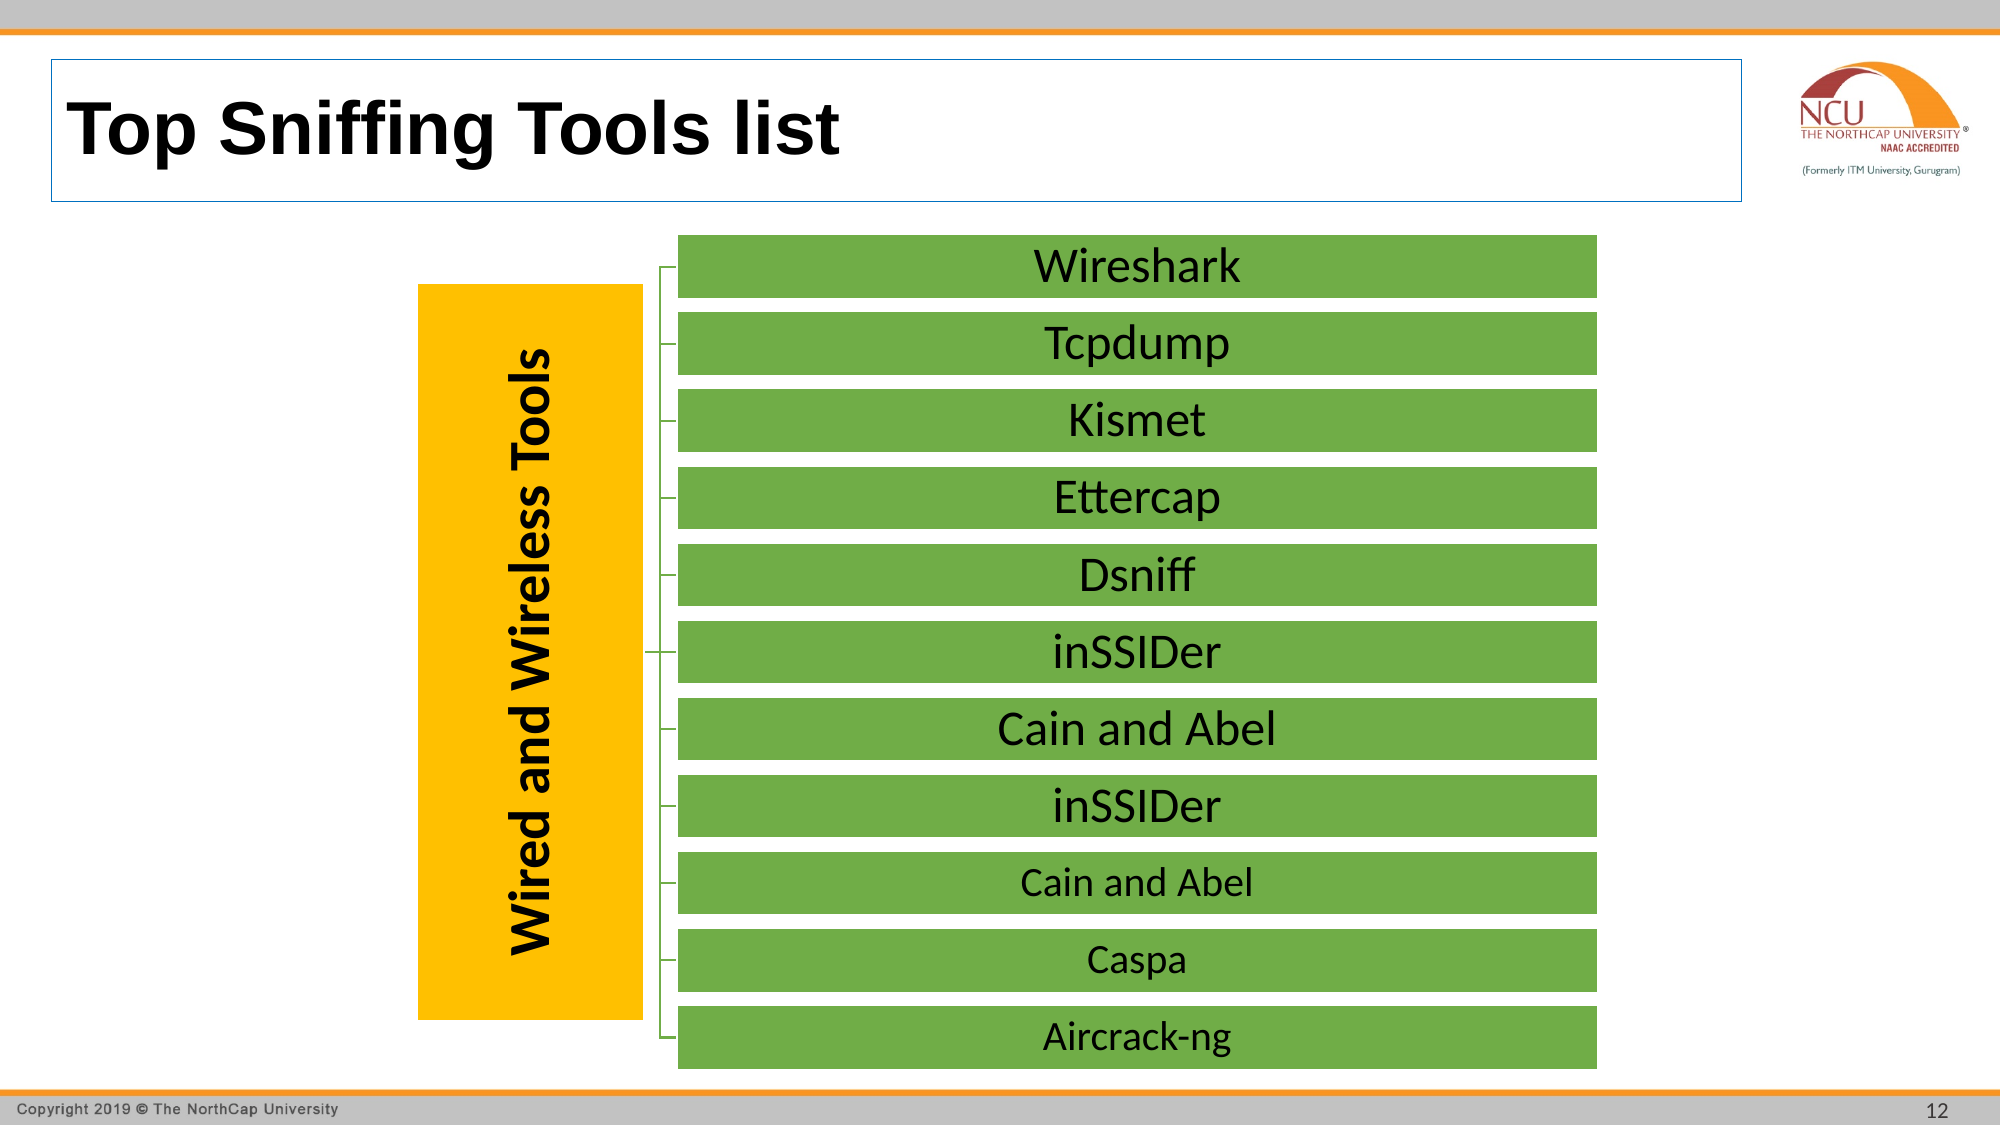

# Top Sniffing Tools list

Wired and Wireless Tools
Wireshark
Tcpdump
Kismet
Ettercap
Dsniff
inSSIDer
Cain and Abel
inSSIDer
Cain and Abel
Caspa
Aircrack-ng
12